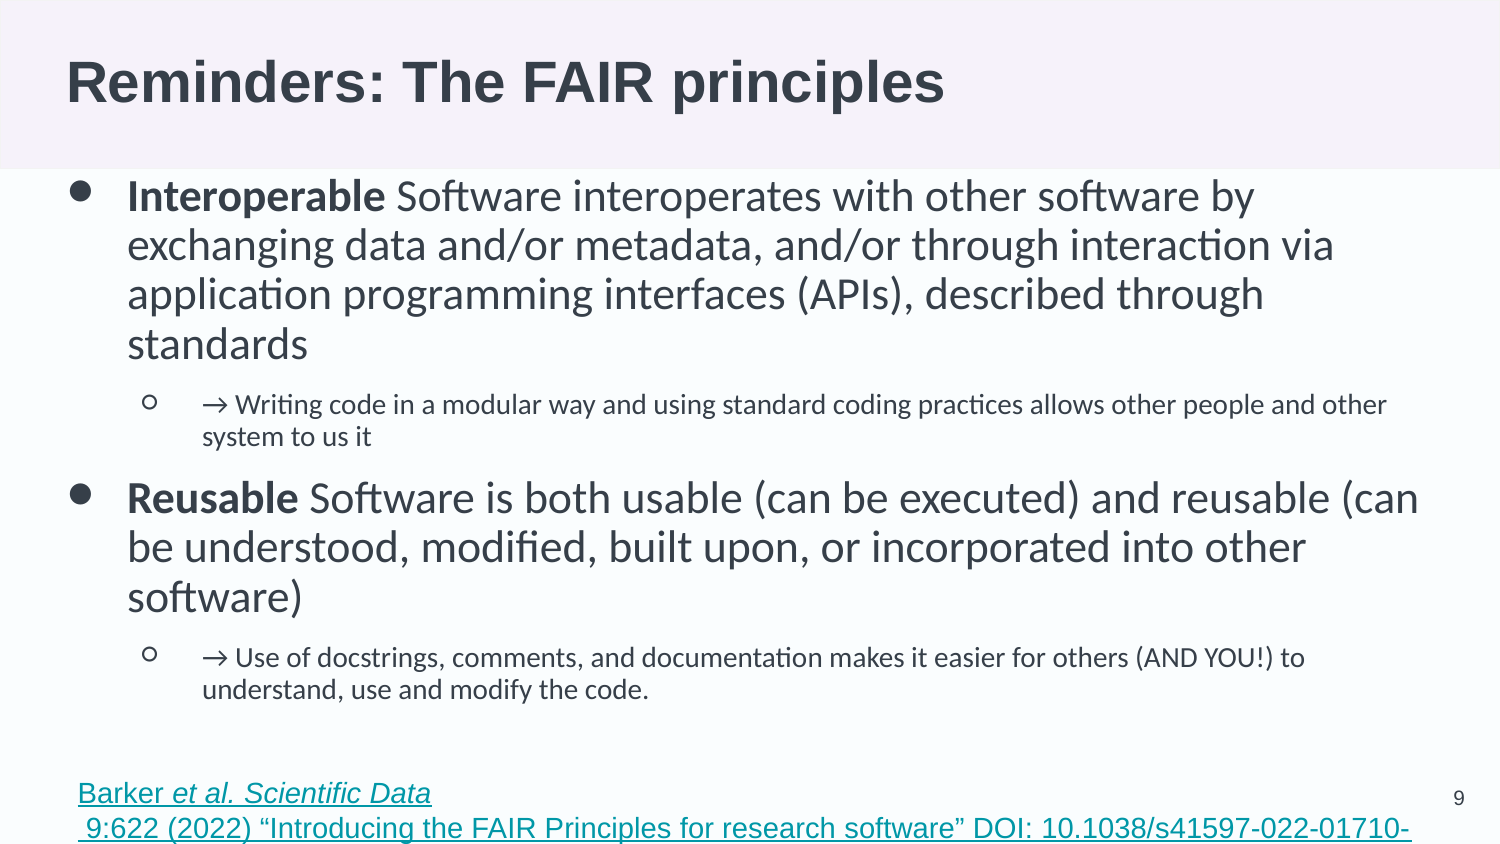

# Reminders: The FAIR principles
Interoperable Software interoperates with other software by exchanging data and/or metadata, and/or through interaction via application programming interfaces (APIs), described through standards
→ Writing code in a modular way and using standard coding practices allows other people and other system to us it
Reusable Software is both usable (can be executed) and reusable (can be understood, modified, built upon, or incorporated into other software)
→ Use of docstrings, comments, and documentation makes it easier for others (AND YOU!) to understand, use and modify the code.
Barker et al. Scientific Data 9:622 (2022) “Introducing the FAIR Principles for research software” DOI: 10.1038/s41597-022-01710-x
9